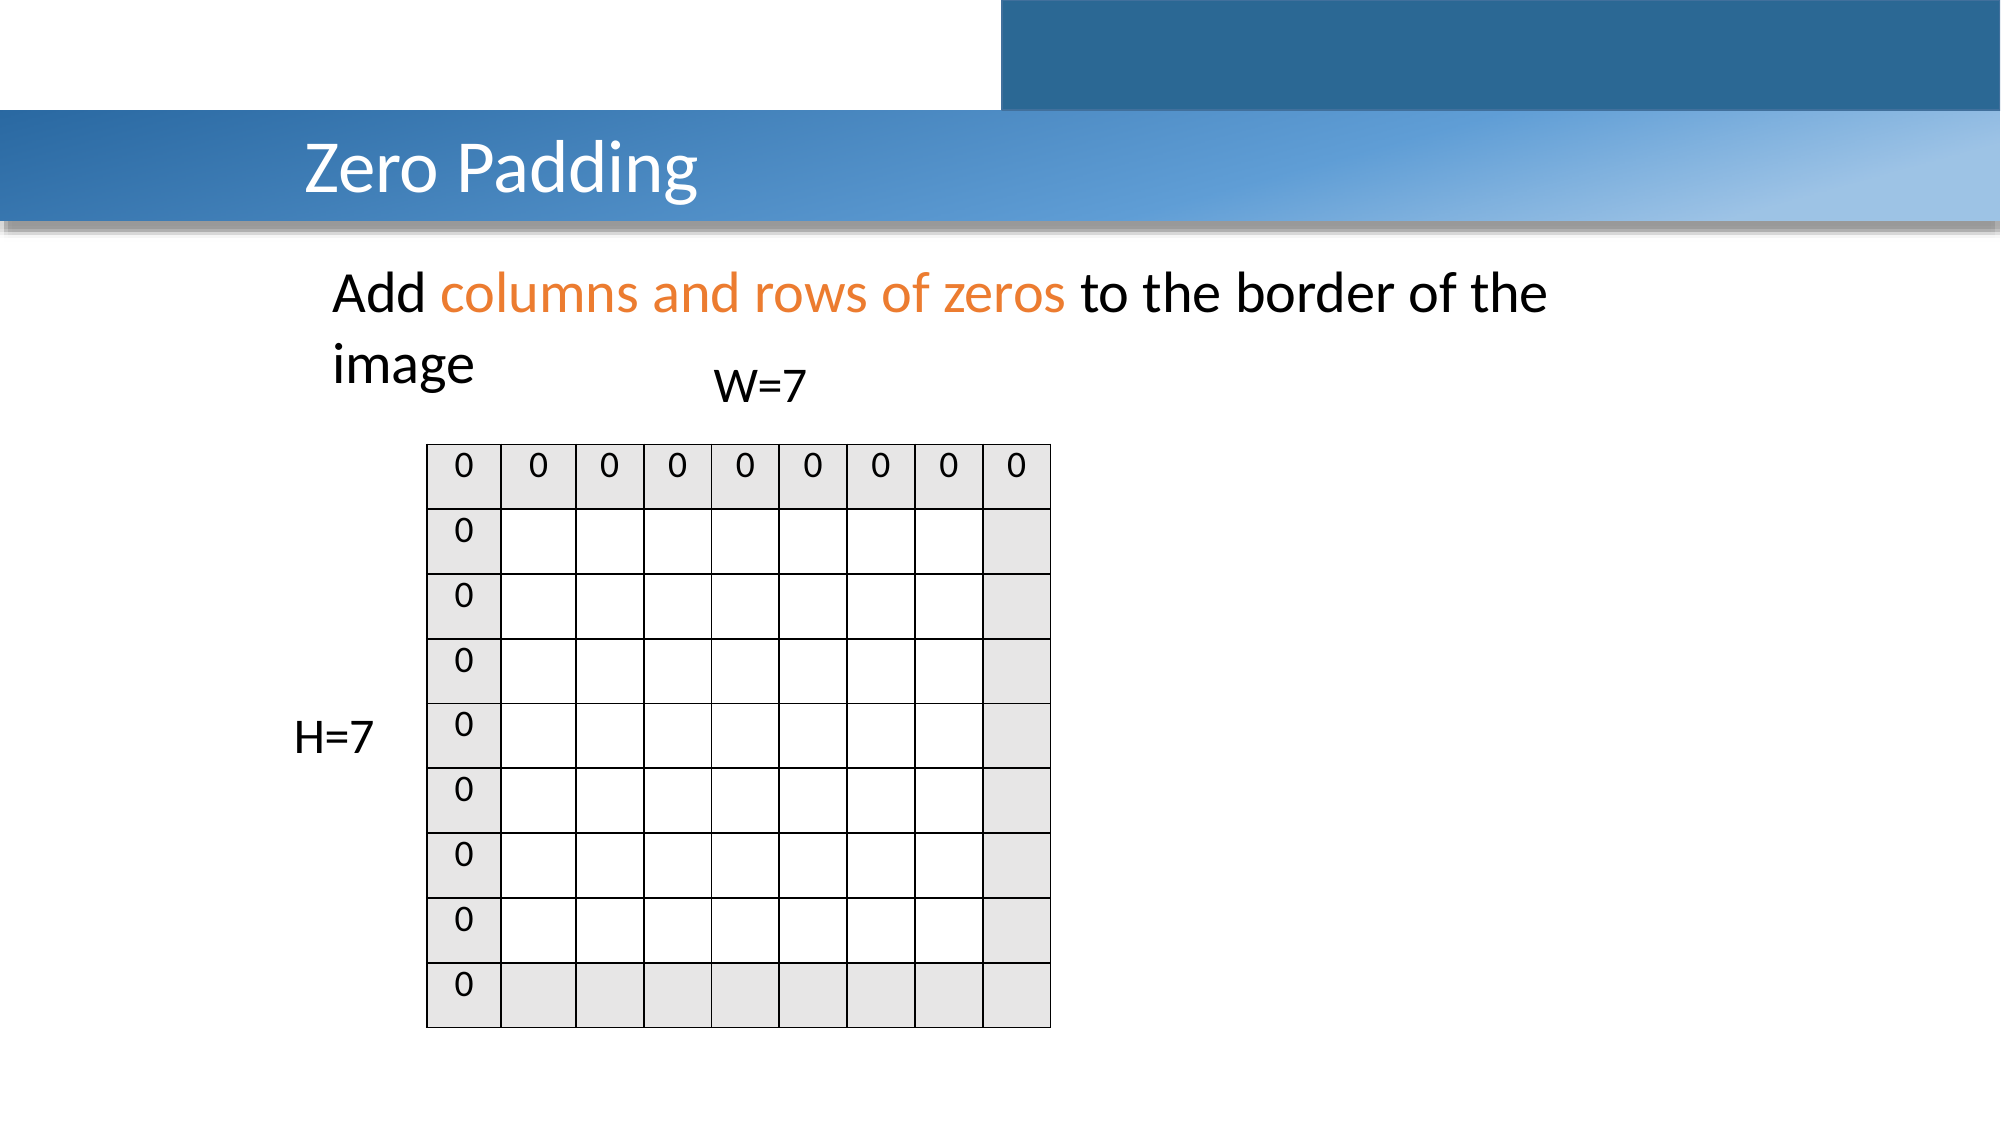

Zero Padding
Add columns and rows of zeros to the border of the
image
W=7
| 0 | 0 | 0 | 0 | 0 | 0 | 0 | 0 | 0 |
| --- | --- | --- | --- | --- | --- | --- | --- | --- |
| 0 |  |  |  |  |  |  |  |  |
| 0 |  |  |  |  |  |  |  |  |
| 0 |  |  |  |  |  |  |  |  |
| 0 |  |  |  |  |  |  |  |  |
| 0 |  |  |  |  |  |  |  |  |
| 0 |  |  |  |  |  |  |  |  |
| 0 |  |  |  |  |  |  |  |  |
| 0 |  |  |  |  |  |  |  |  |
H=7